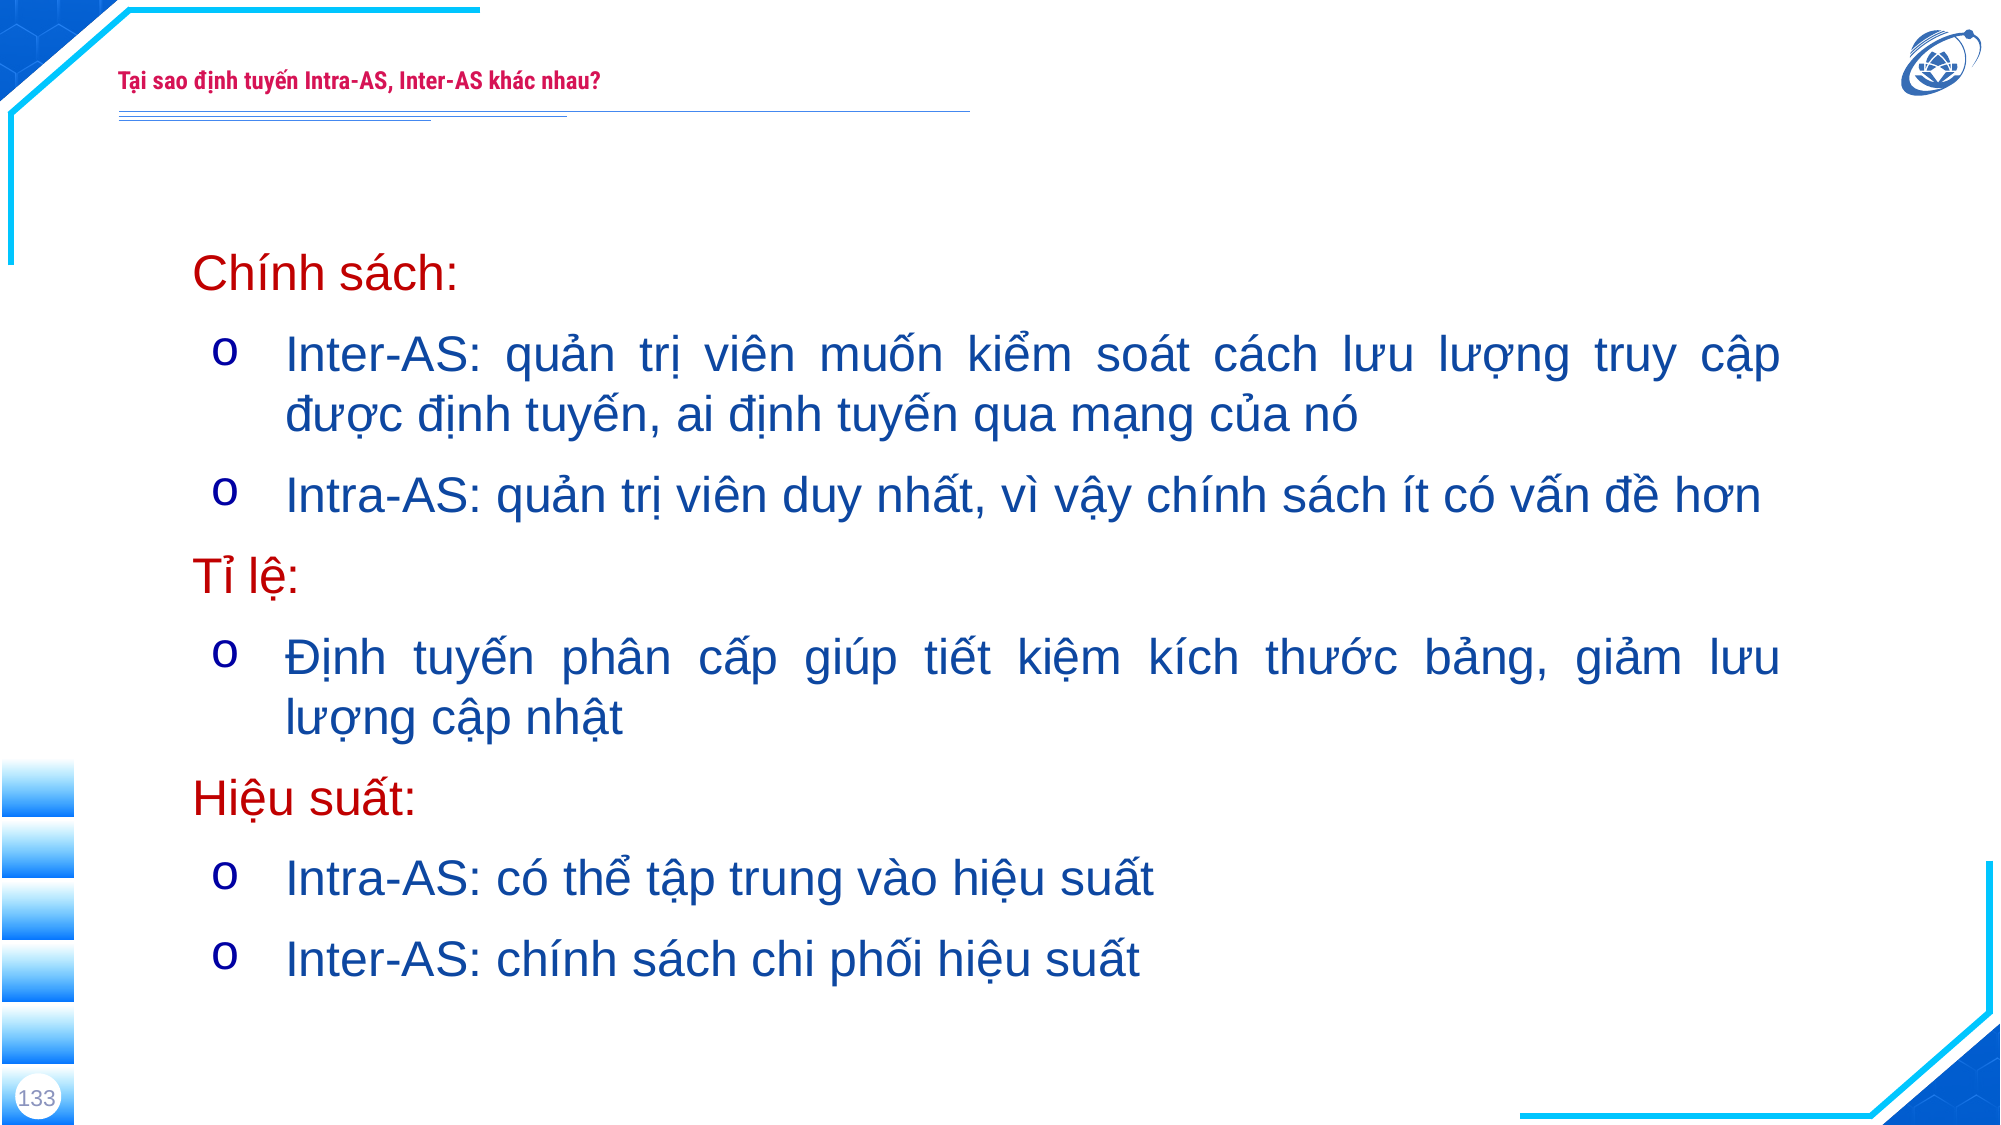

# Tại sao định tuyến Intra-AS, Inter-AS khác nhau?
Chính sách:
Inter-AS: quản trị viên muốn kiểm soát cách lưu lượng truy cập được định tuyến, ai định tuyến qua mạng của nó
Intra-AS: quản trị viên duy nhất, vì vậy chính sách ít có vấn đề hơn
Tỉ lệ:
Định tuyến phân cấp giúp tiết kiệm kích thước bảng, giảm lưu lượng cập nhật
Hiệu suất:
Intra-AS: có thể tập trung vào hiệu suất
Inter-AS: chính sách chi phối hiệu suất
133